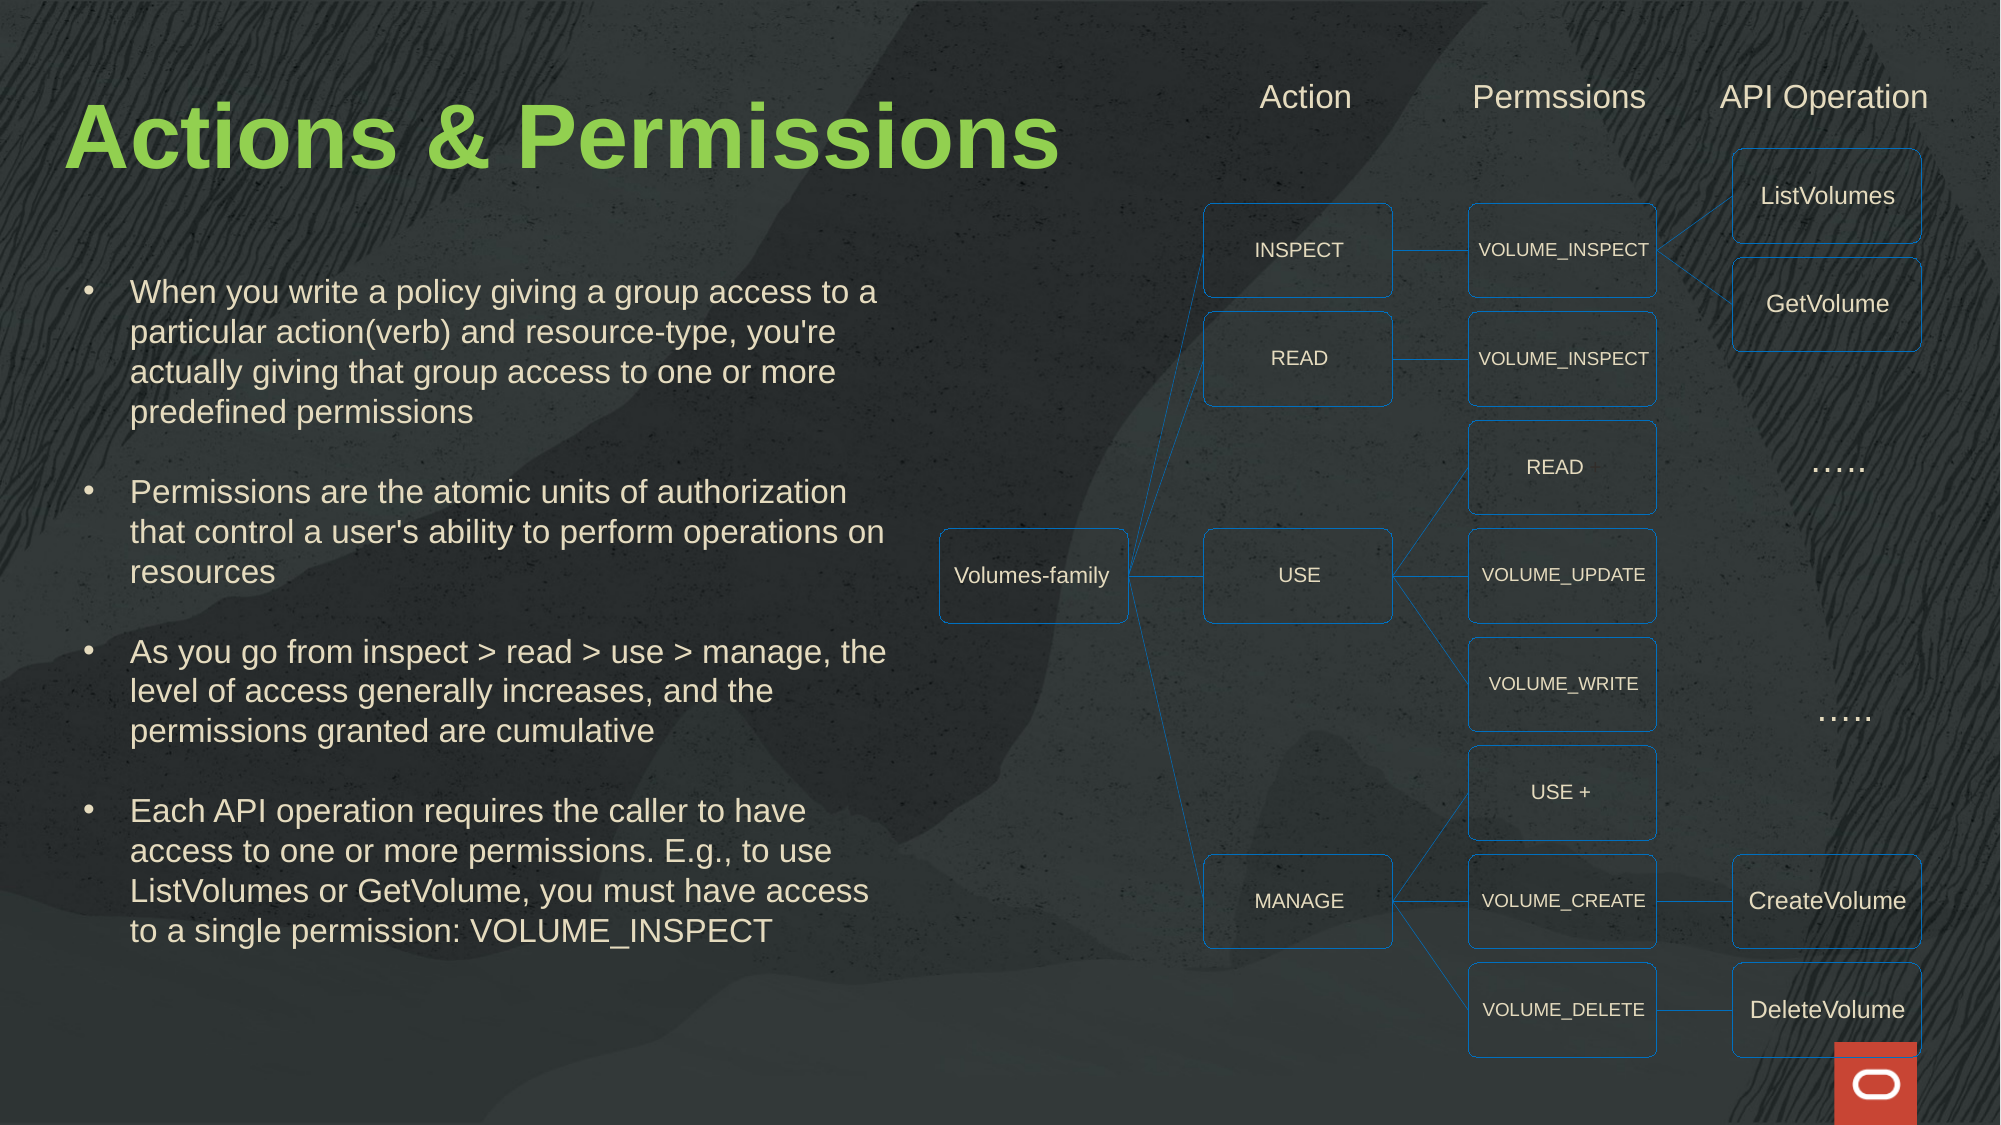

Action
Permssions
API Operation
Actions & Permissions
Volumes-family

INSPECT

VOLUME_INSPECT

ListVolumes

GetVolume

READ

VOLUME_INSPECT

USE

READ +

VOLUME_UPDATE

VOLUME_WRITE

MANAGE

USE +

VOLUME_CREATE

CreateVolume

VOLUME_DELETE

DeleteVolume
When you write a policy giving a group access to a particular action(verb) and resource-type, you're actually giving that group access to one or more predefined permissions

Permissions are the atomic units of authorization that control a user's ability to perform operations on resources

As you go from inspect > read > use > manage, the level of access generally increases, and the permissions granted are cumulative

Each API operation requires the caller to have access to one or more permissions. E.g., to use ListVolumes or GetVolume, you must have access to a single permission: VOLUME_INSPECT
…..
…..